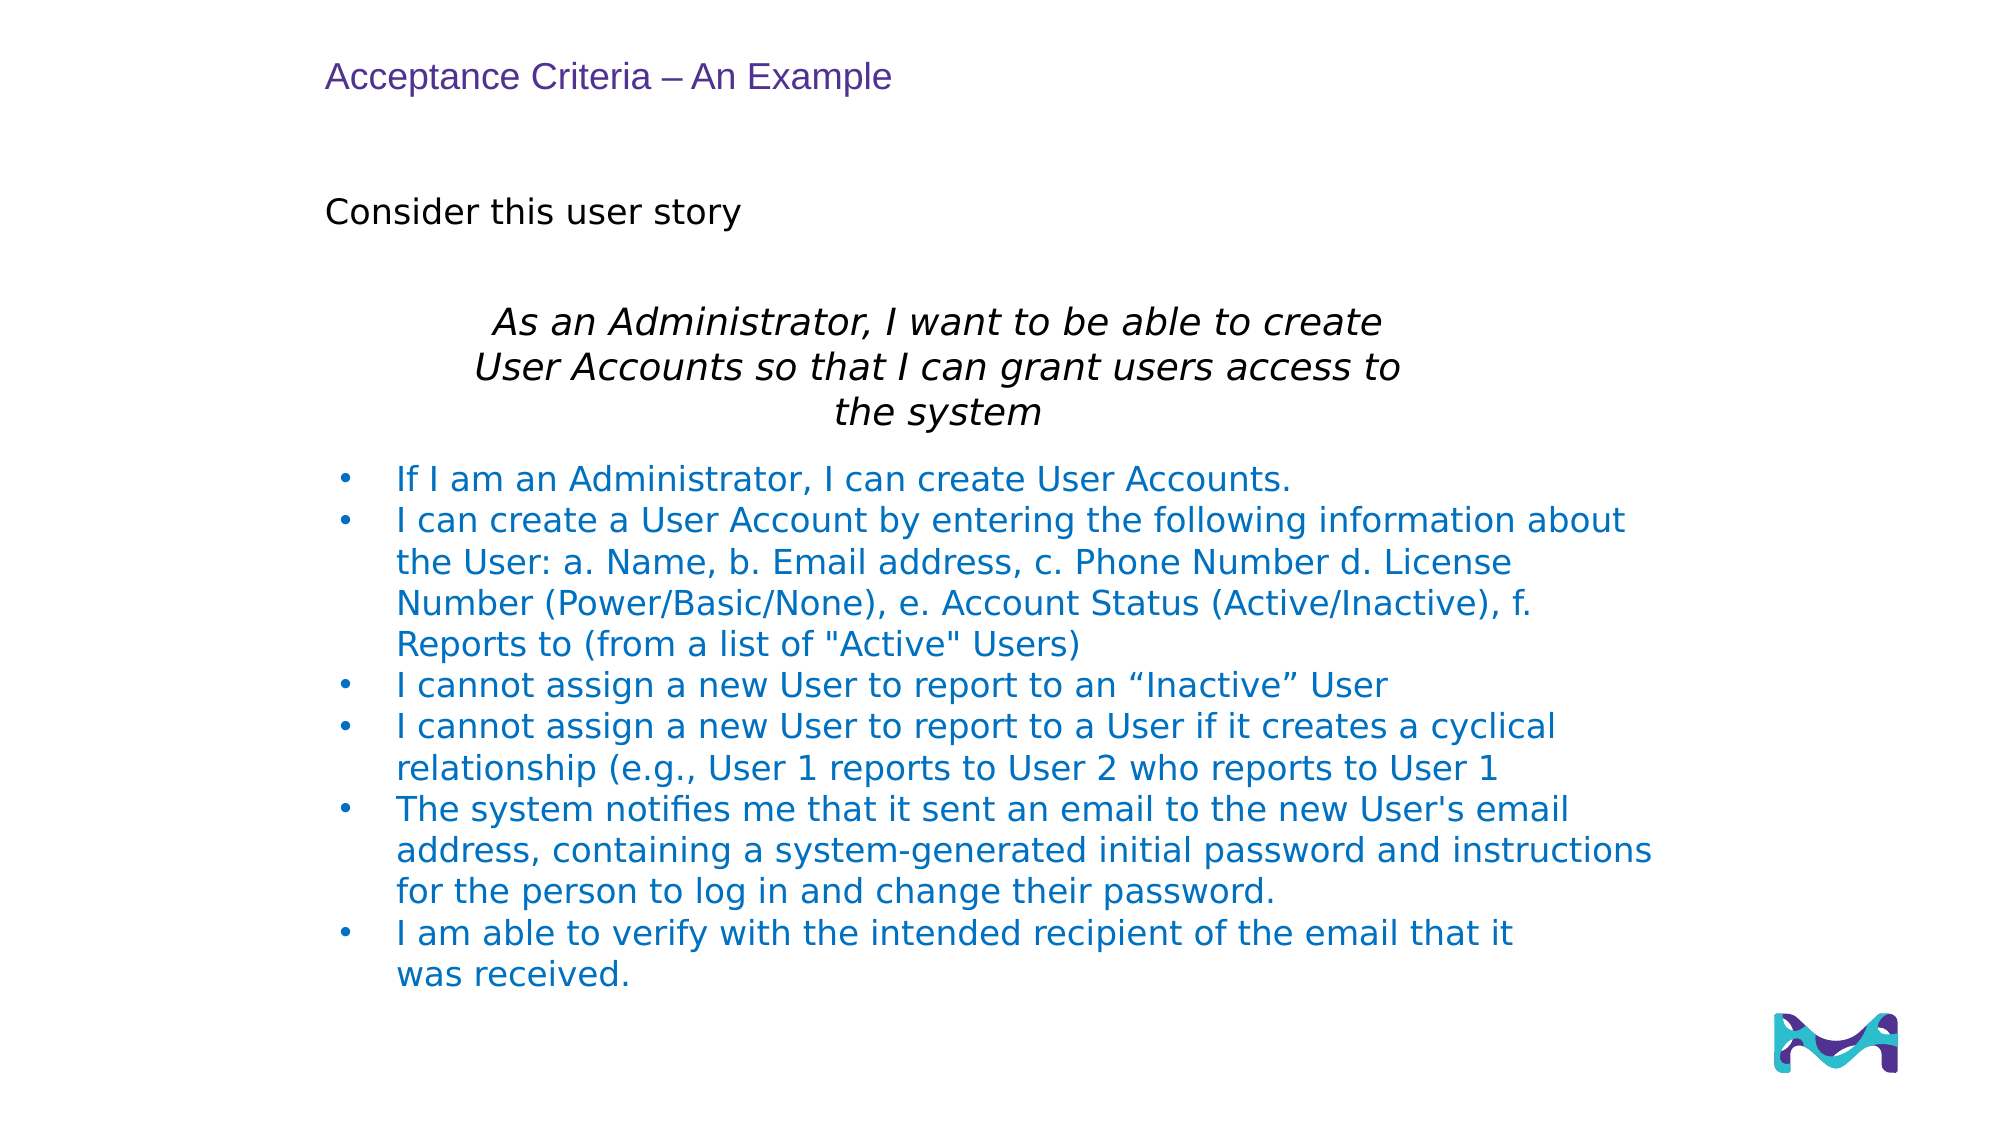

# Acceptance Criteria – An Example
Consider this user story
As an Administrator, I want to be able to create User Accounts so that I can grant users access to the system
If I am an Administrator, I can create User Accounts.
I can create a User Account by entering the following information about the User: a. Name, b. Email address, c. Phone Number d. License Number (Power/Basic/None), e. Account Status (Active/Inactive), f. Reports to (from a list of "Active" Users)
I cannot assign a new User to report to an “Inactive” User
I cannot assign a new User to report to a User if it creates a cyclical relationship (e.g., User 1 reports to User 2 who reports to User 1
The system notifies me that it sent an email to the new User's email address, containing a system-generated initial password and instructions for the person to log in and change their password.
I am able to verify with the intended recipient of the email that it was received.